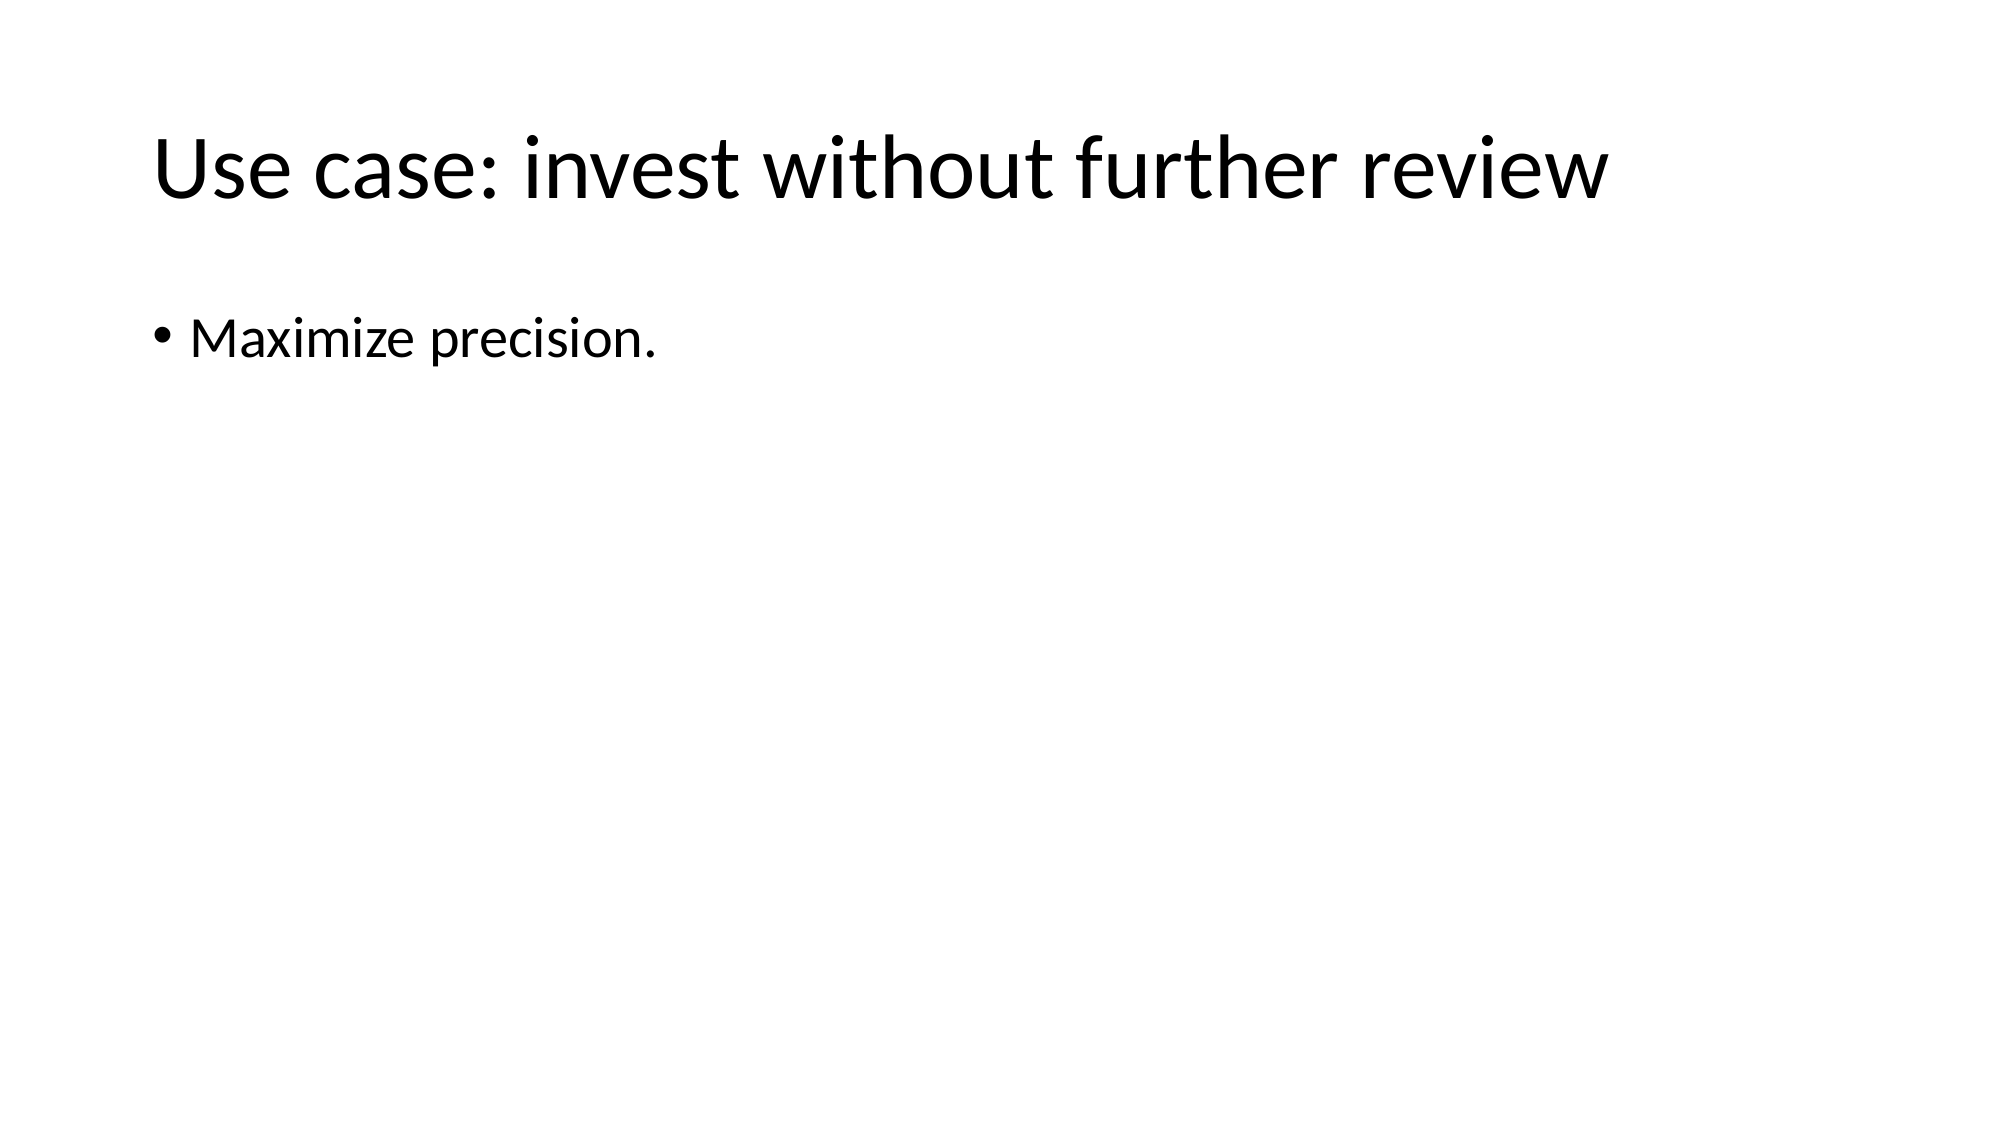

# Use case: invest without further review
Maximize precision.